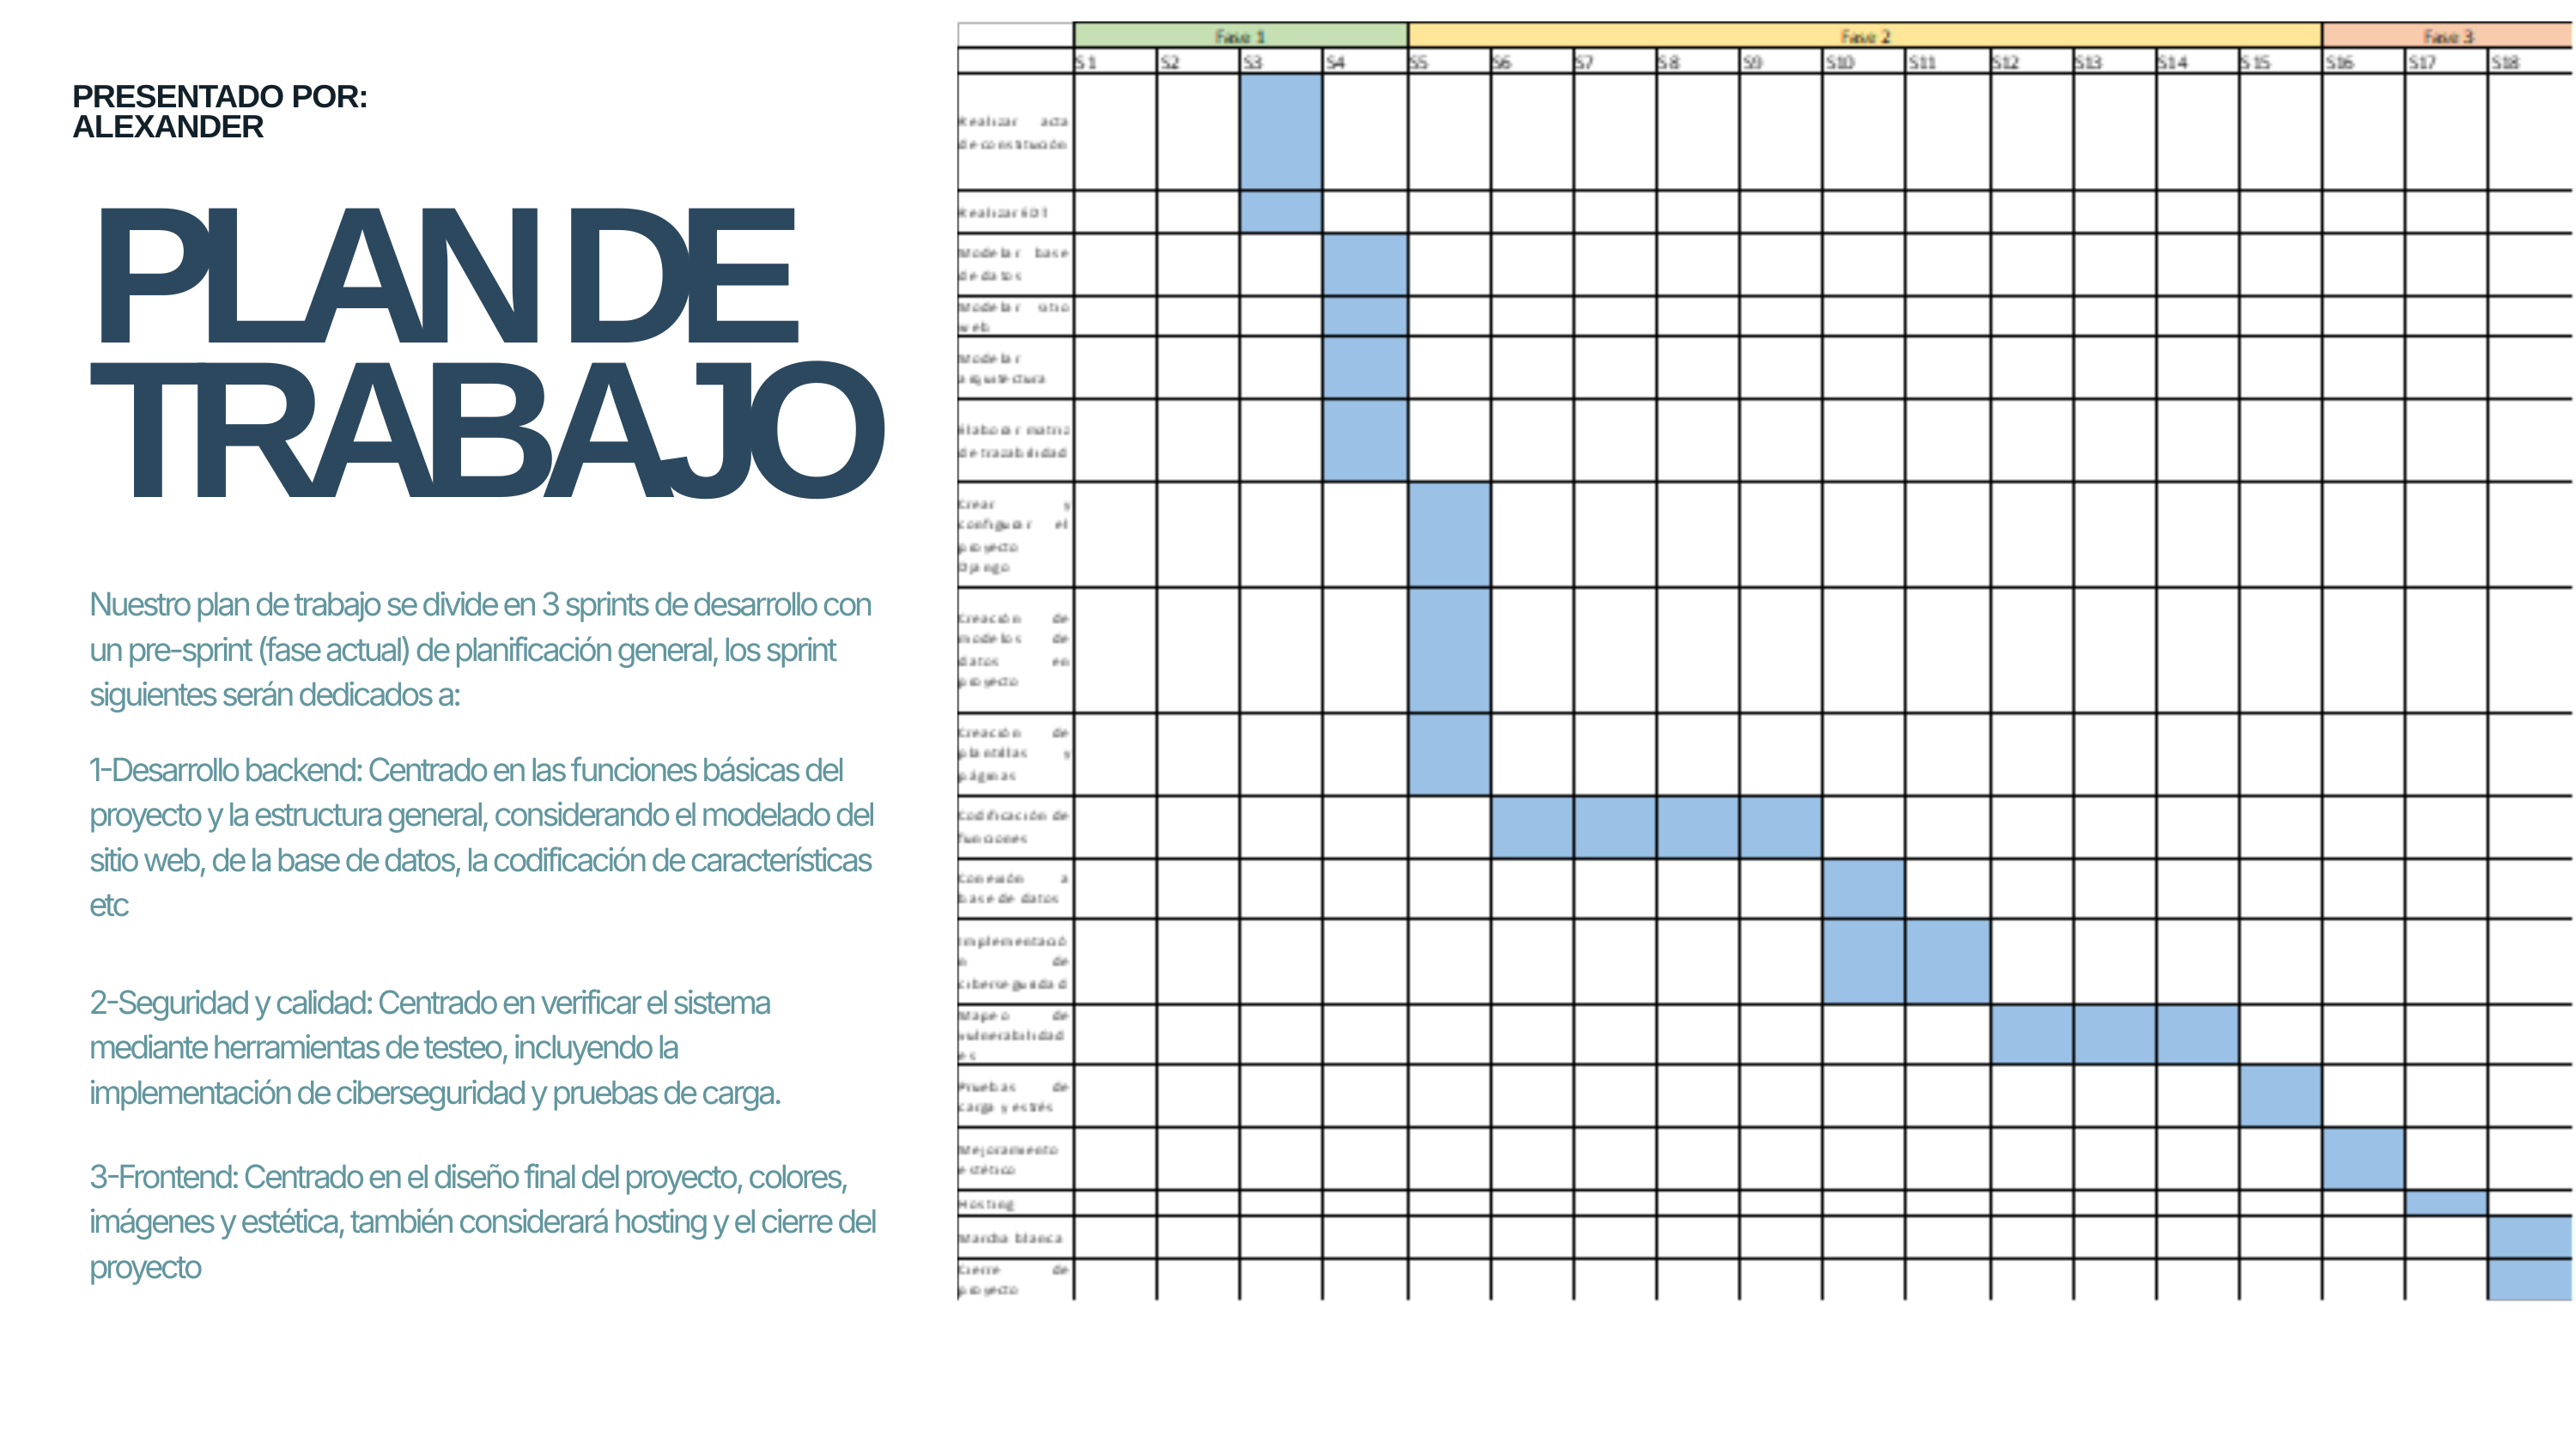

PRESENTADO POR: ALEXANDER
PLAN DE TRABAJO
Nuestro plan de trabajo se divide en 3 sprints de desarrollo con un pre-sprint (fase actual) de planificación general, los sprint siguientes serán dedicados a:
1-Desarrollo backend: Centrado en las funciones básicas del proyecto y la estructura general, considerando el modelado del sitio web, de la base de datos, la codificación de características etc
2-Seguridad y calidad: Centrado en verificar el sistema mediante herramientas de testeo, incluyendo la implementación de ciberseguridad y pruebas de carga.
3-Frontend: Centrado en el diseño final del proyecto, colores, imágenes y estética, también considerará hosting y el cierre del proyecto